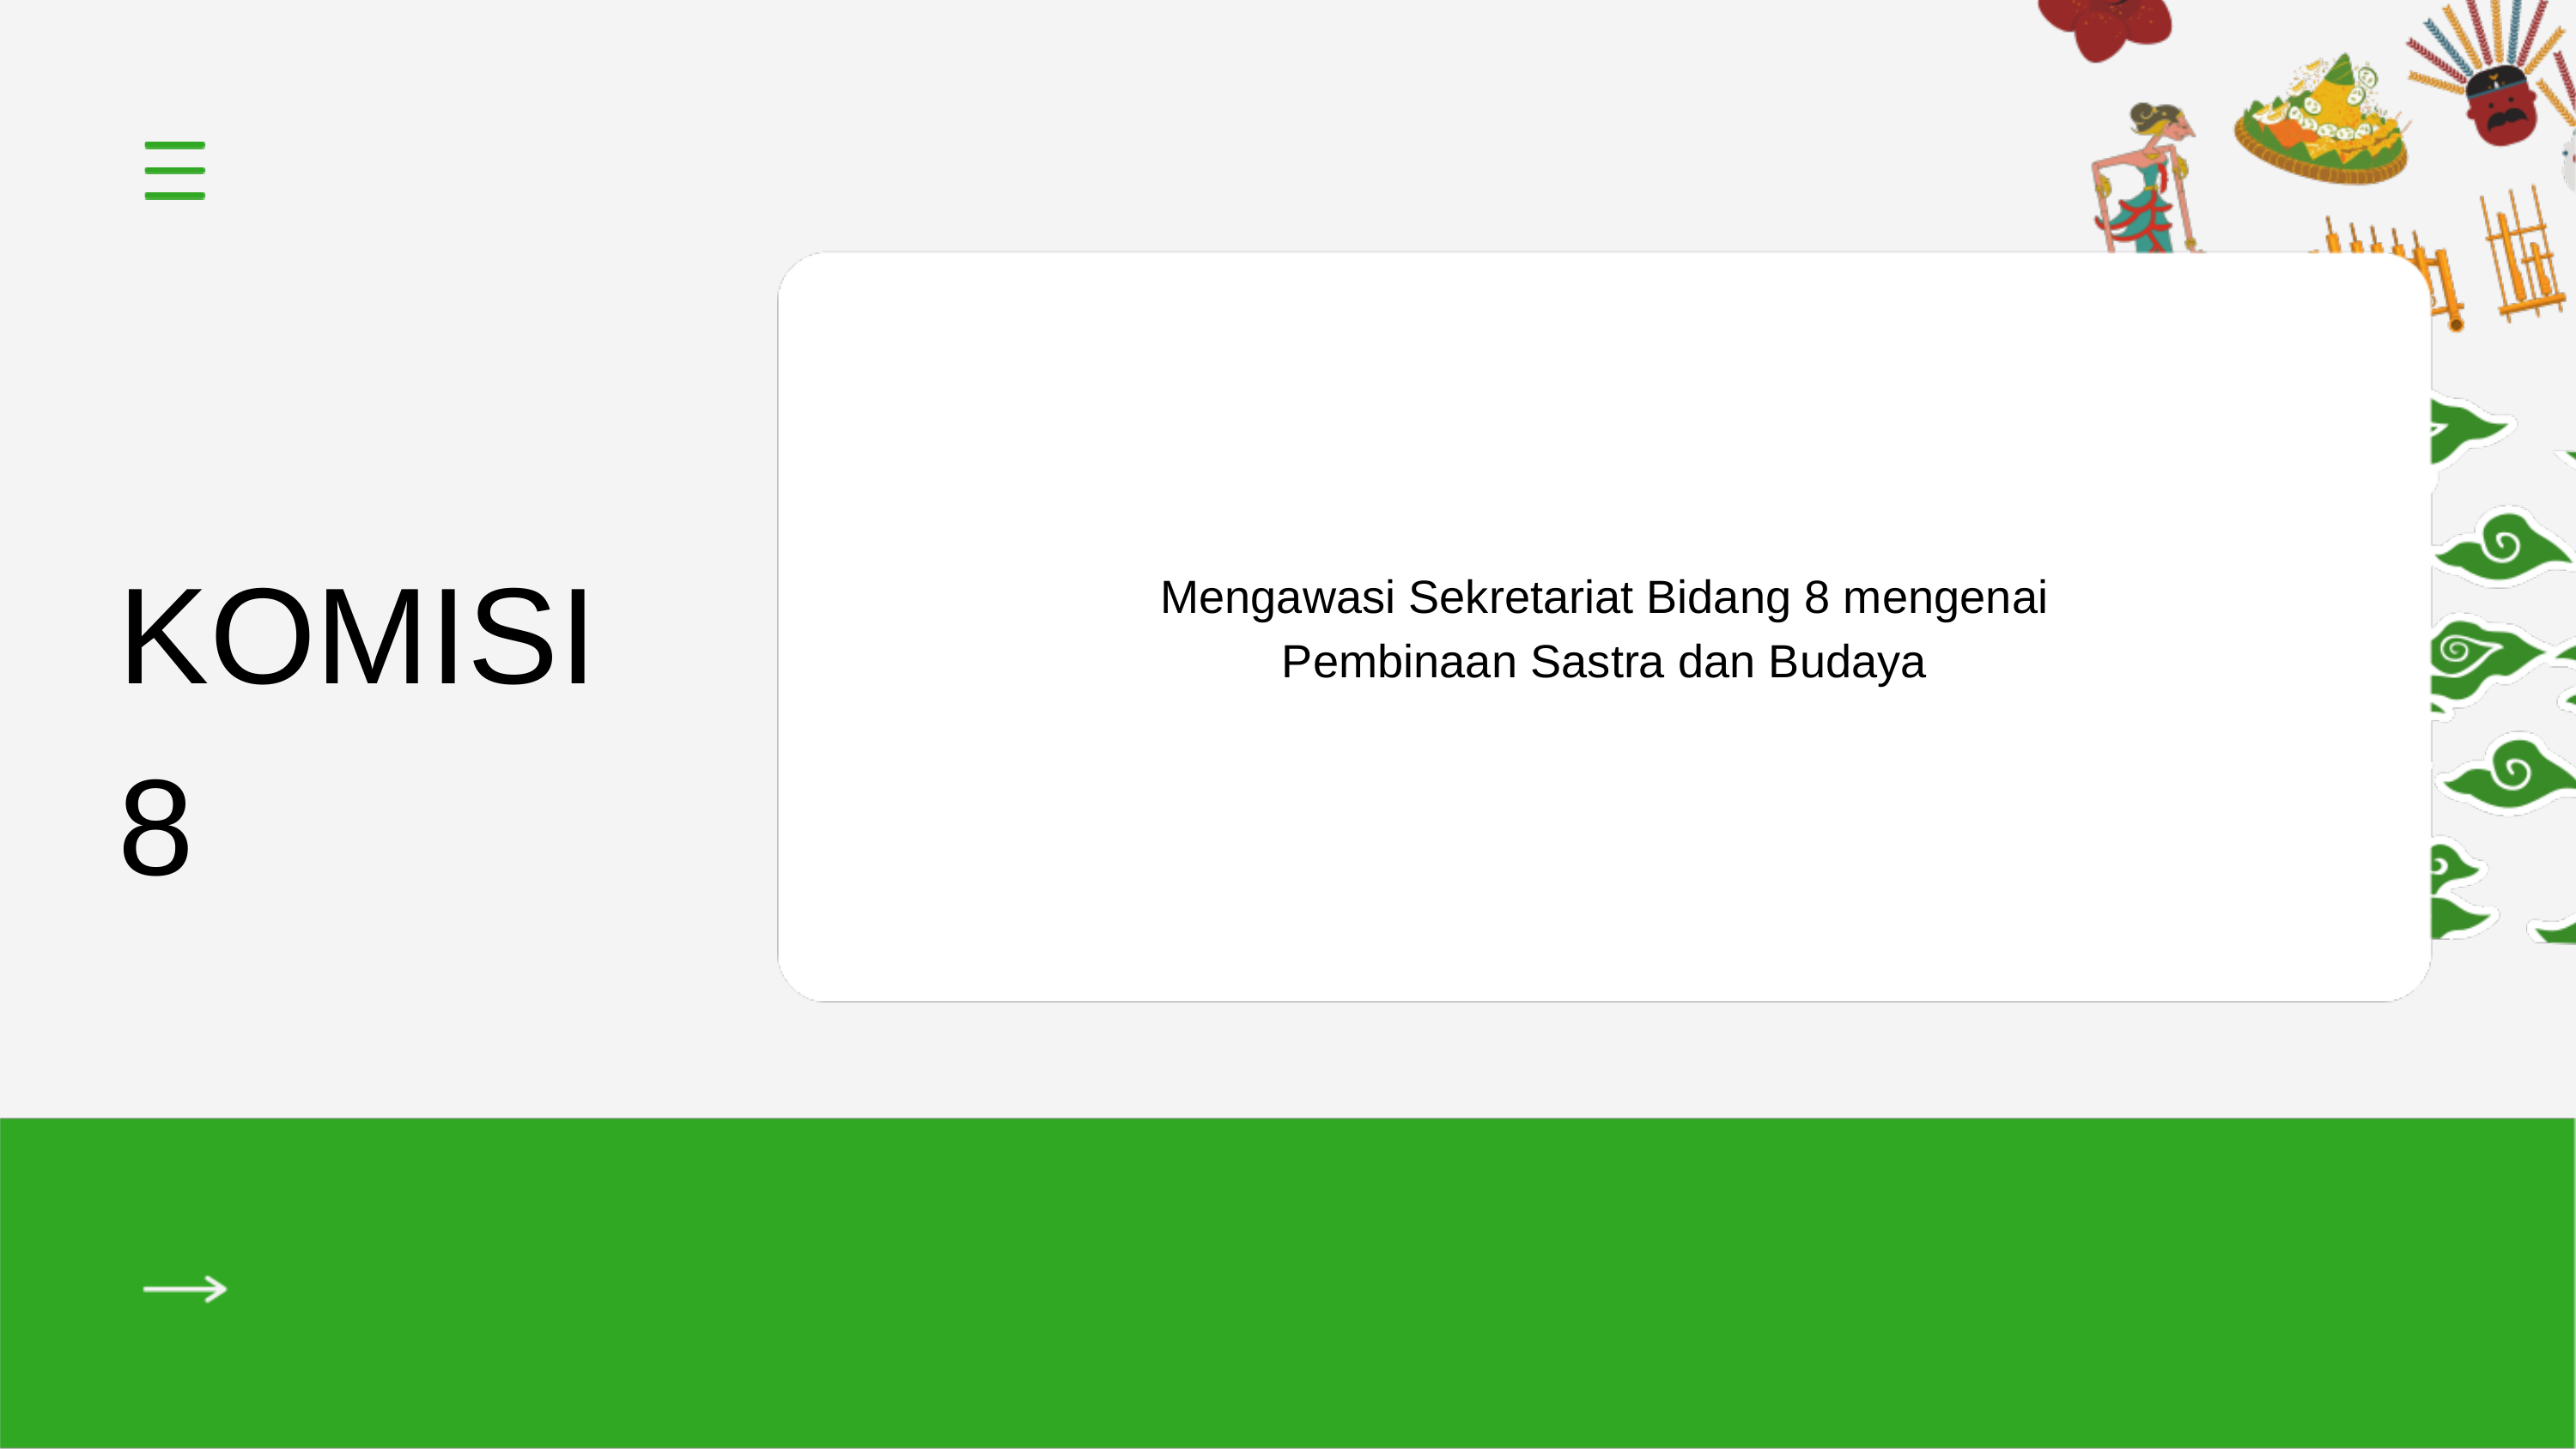

KOMISI 8
 Mengawasi Sekretariat Bidang 8 mengenai
Pembinaan Sastra dan Budaya